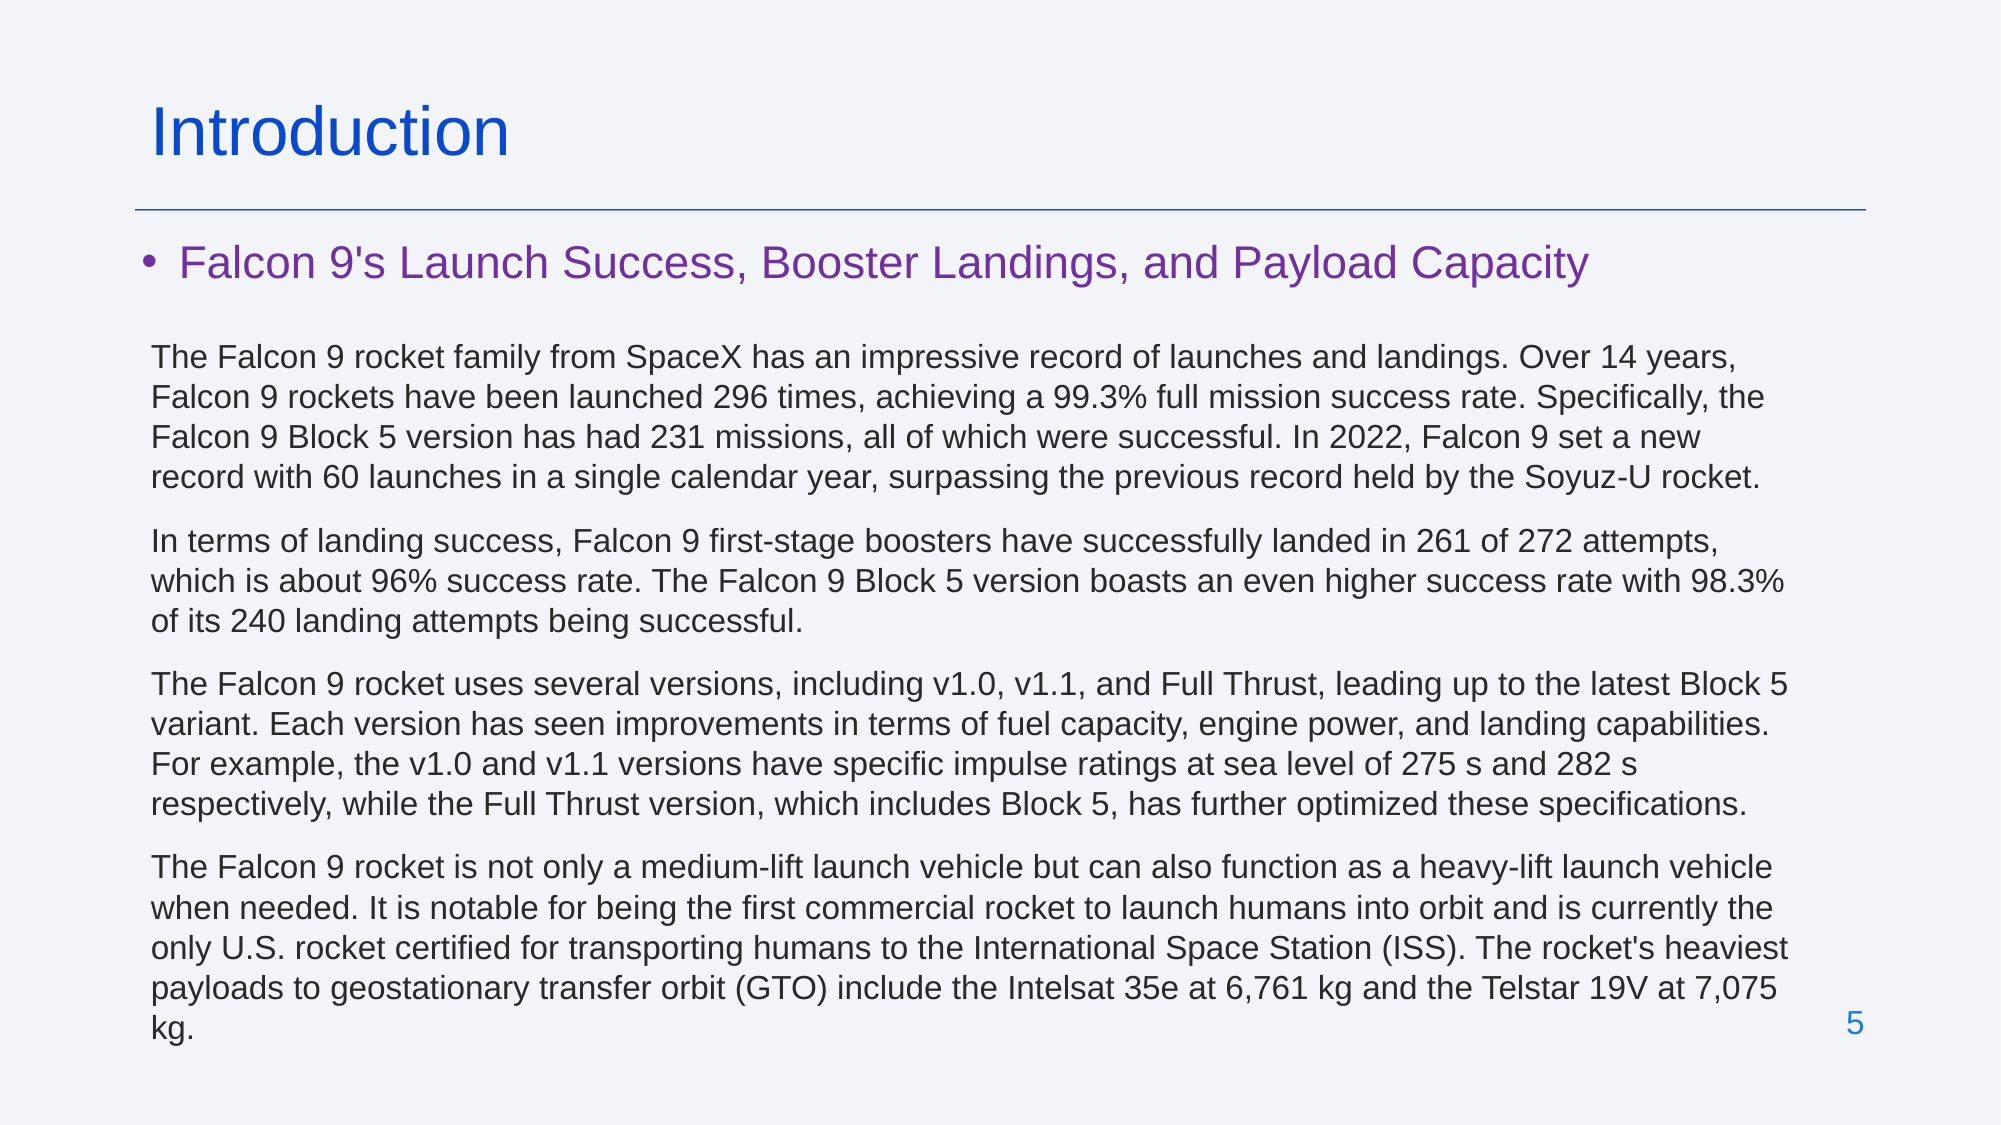

Introduction
Falcon 9's Launch Success, Booster Landings, and Payload Capacity
The Falcon 9 rocket family from SpaceX has an impressive record of launches and landings. Over 14 years, Falcon 9 rockets have been launched 296 times, achieving a 99.3% full mission success rate. Specifically, the Falcon 9 Block 5 version has had 231 missions, all of which were successful. In 2022, Falcon 9 set a new record with 60 launches in a single calendar year, surpassing the previous record held by the Soyuz-U rocket.
In terms of landing success, Falcon 9 first-stage boosters have successfully landed in 261 of 272 attempts, which is about 96% success rate. The Falcon 9 Block 5 version boasts an even higher success rate with 98.3% of its 240 landing attempts being successful.
The Falcon 9 rocket uses several versions, including v1.0, v1.1, and Full Thrust, leading up to the latest Block 5 variant. Each version has seen improvements in terms of fuel capacity, engine power, and landing capabilities. For example, the v1.0 and v1.1 versions have specific impulse ratings at sea level of 275 s and 282 s respectively, while the Full Thrust version, which includes Block 5, has further optimized these specifications.
The Falcon 9 rocket is not only a medium-lift launch vehicle but can also function as a heavy-lift launch vehicle when needed. It is notable for being the first commercial rocket to launch humans into orbit and is currently the only U.S. rocket certified for transporting humans to the International Space Station (ISS). The rocket's heaviest payloads to geostationary transfer orbit (GTO) include the Intelsat 35e at 6,761 kg and the Telstar 19V at 7,075 kg.
5